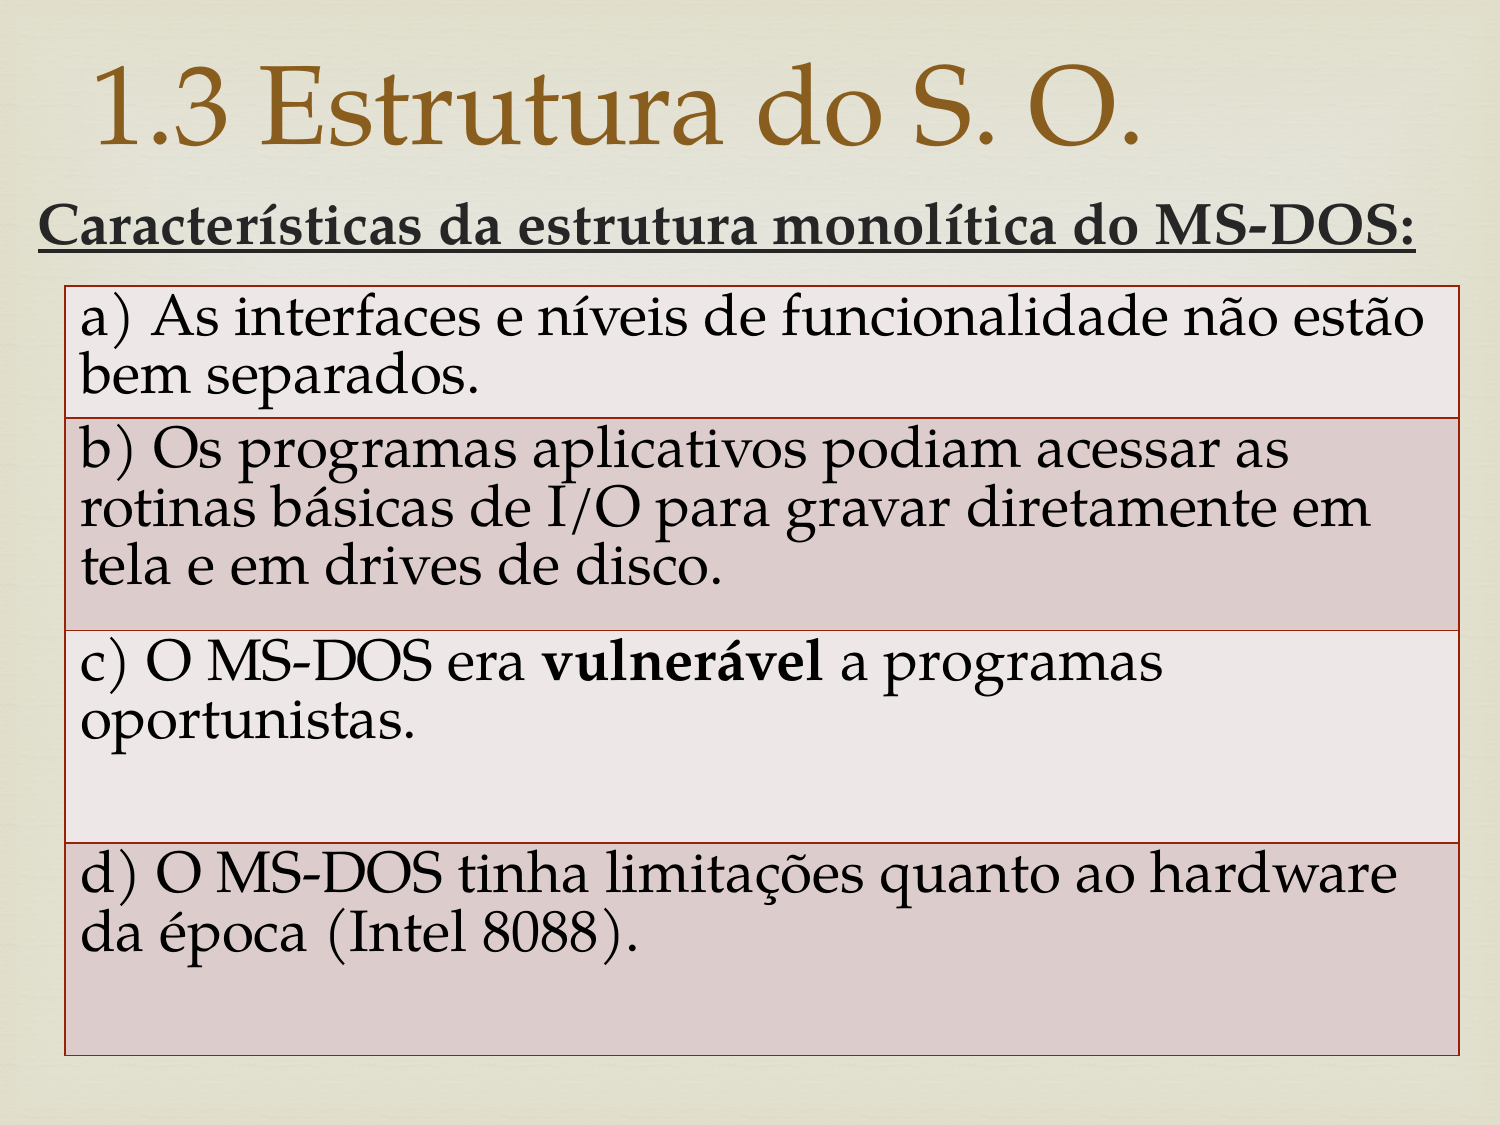

# 1.3 Estrutura do S. O.
Características da estrutura monolítica do MS-DOS:
| a) As interfaces e níveis de funcionalidade não estão bem separados. |
| --- |
| b) Os programas aplicativos podiam acessar as rotinas básicas de I/O para gravar diretamente em tela e em drives de disco. |
| c) O MS-DOS era vulnerável a programas oportunistas. |
| d) O MS-DOS tinha limitações quanto ao hardware da época (Intel 8088). |